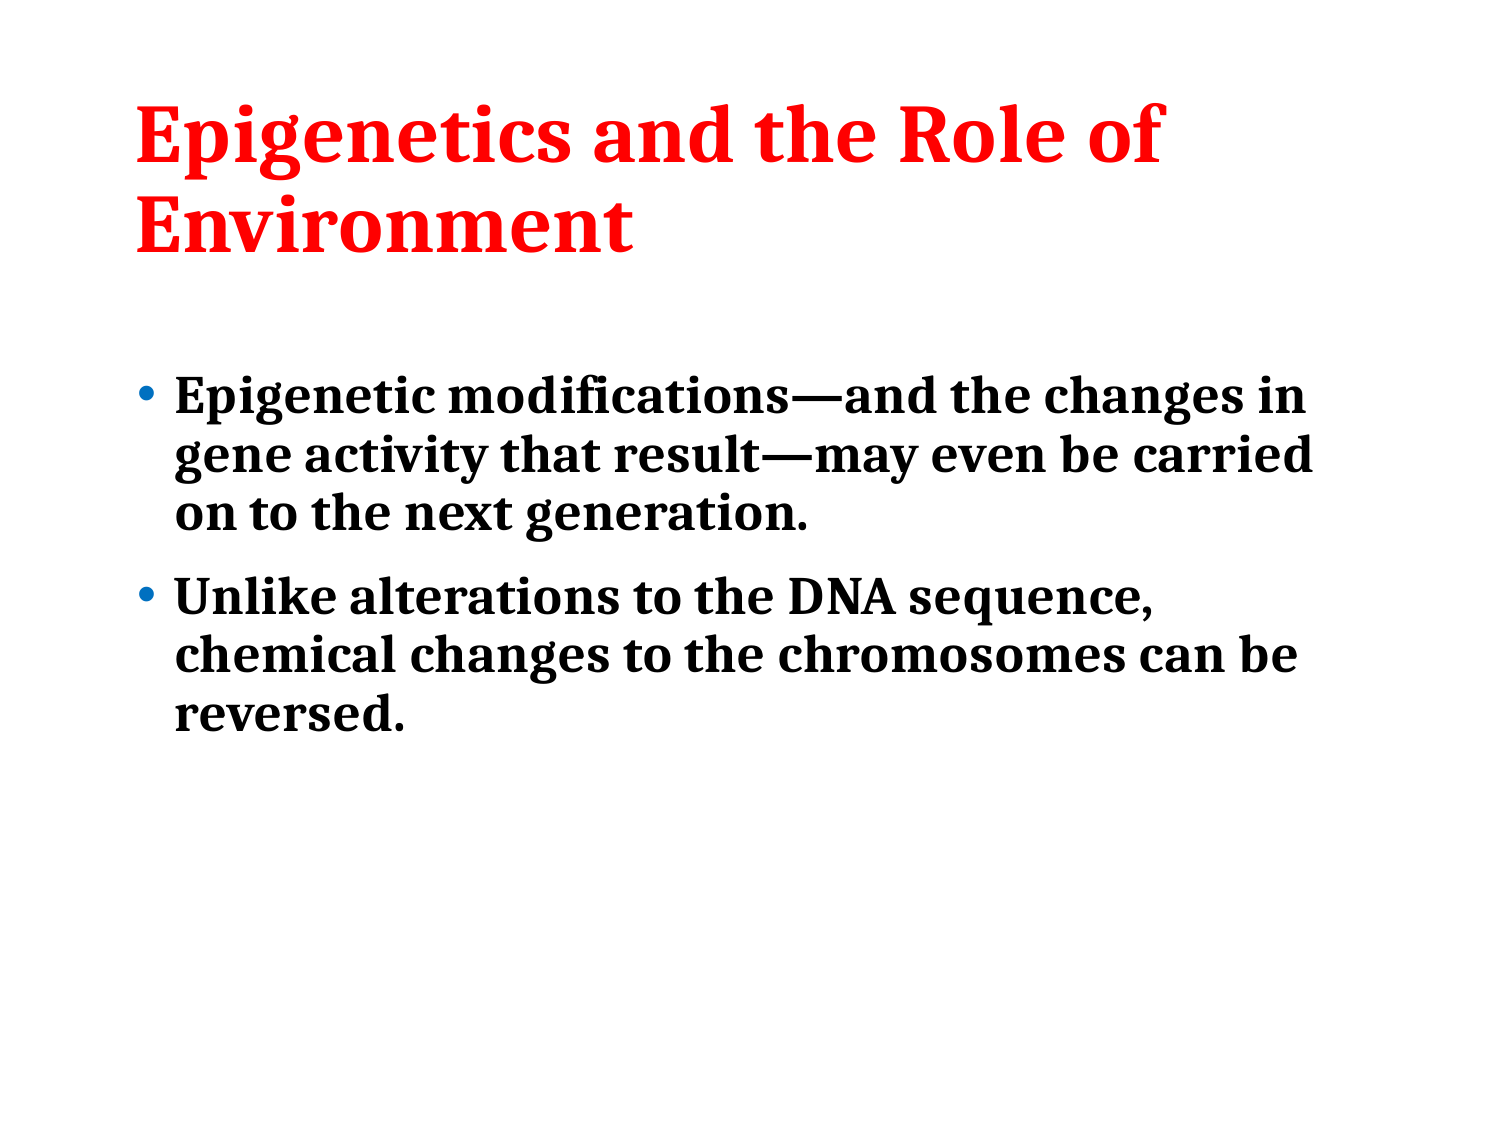

# Epigenetics and the Role of Environment
Epigenetic modifications—and the changes in gene activity that result—may even be carried on to the next generation.
Unlike alterations to the DNA sequence, chemical changes to the chromosomes can be reversed.